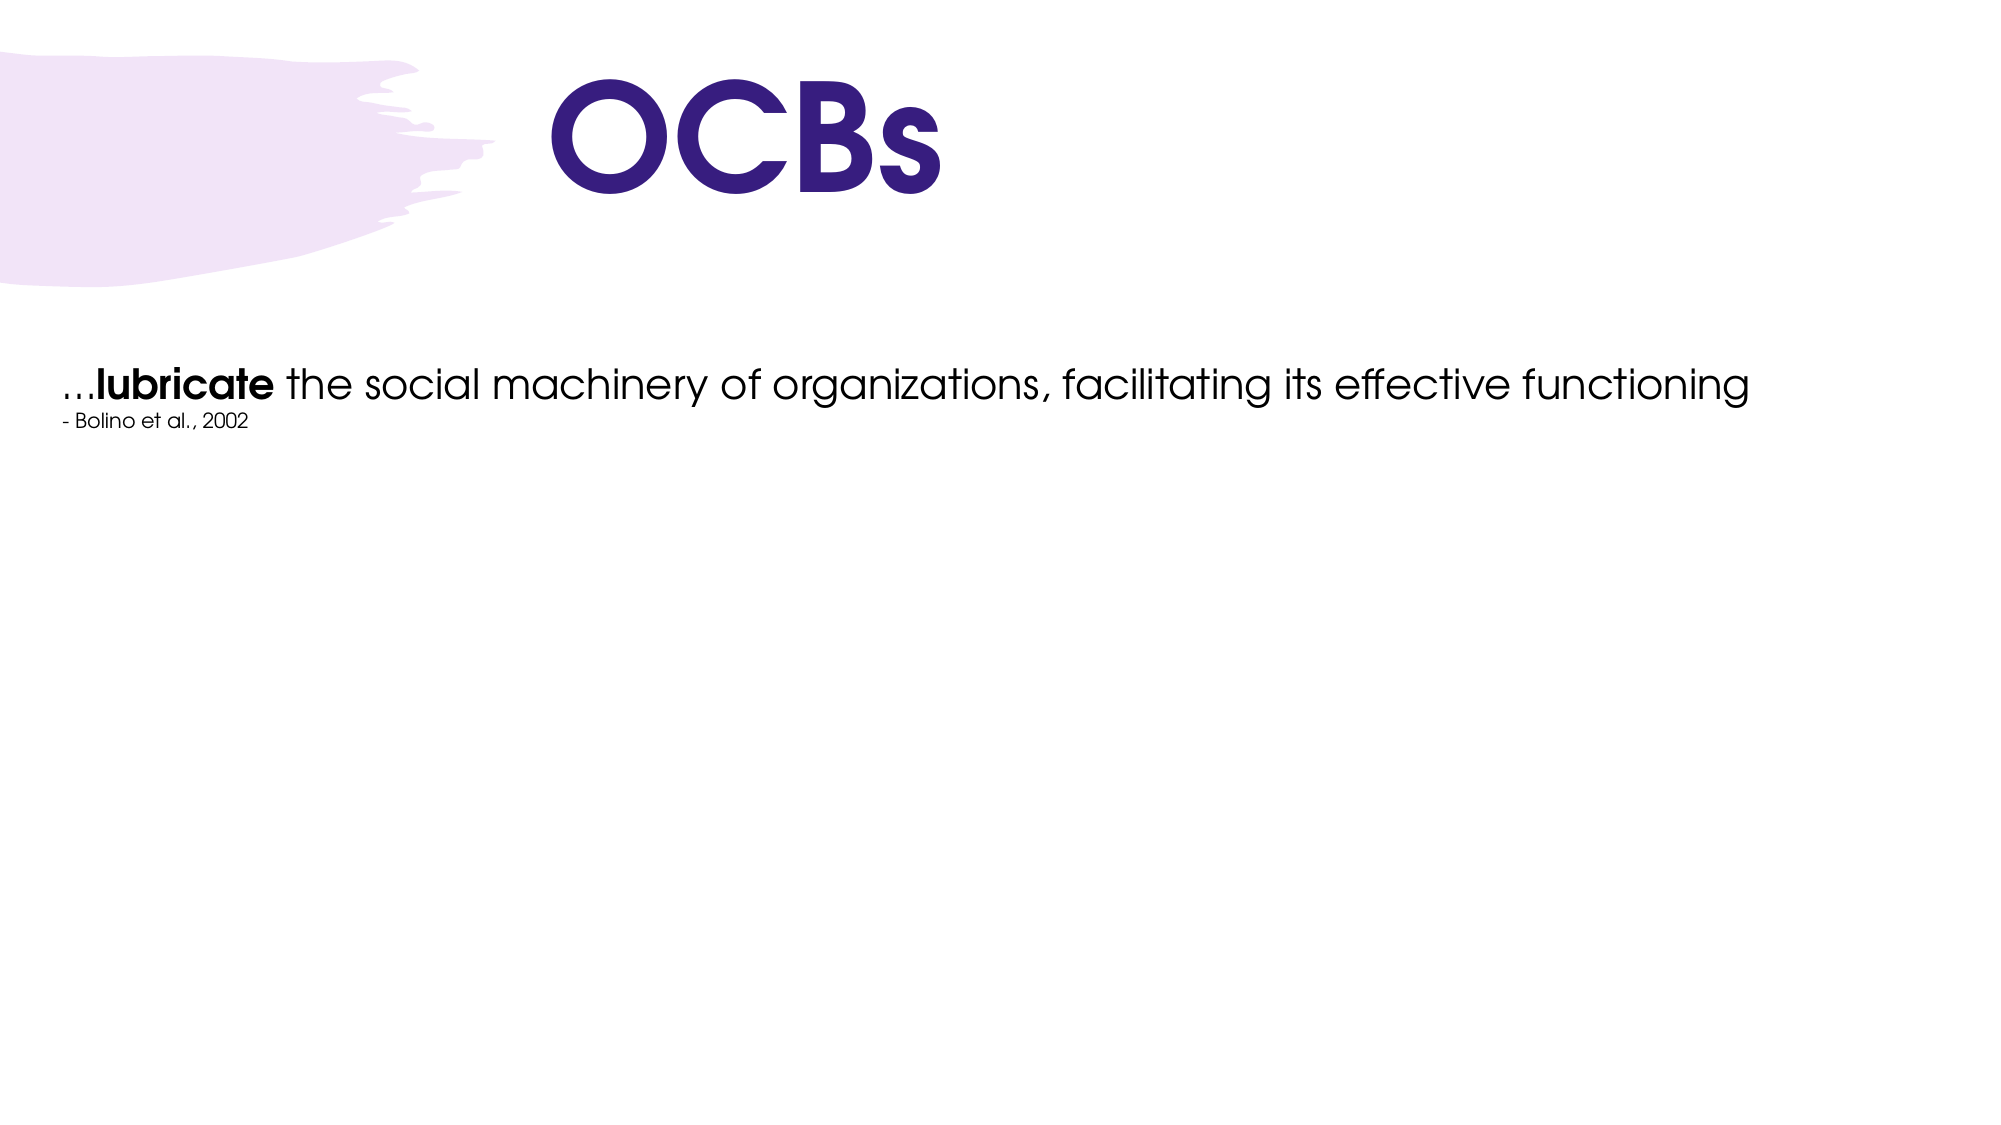

OCBs
…lubricate the social machinery of organizations, facilitating its effective functioning
- Bolino et al., 2002